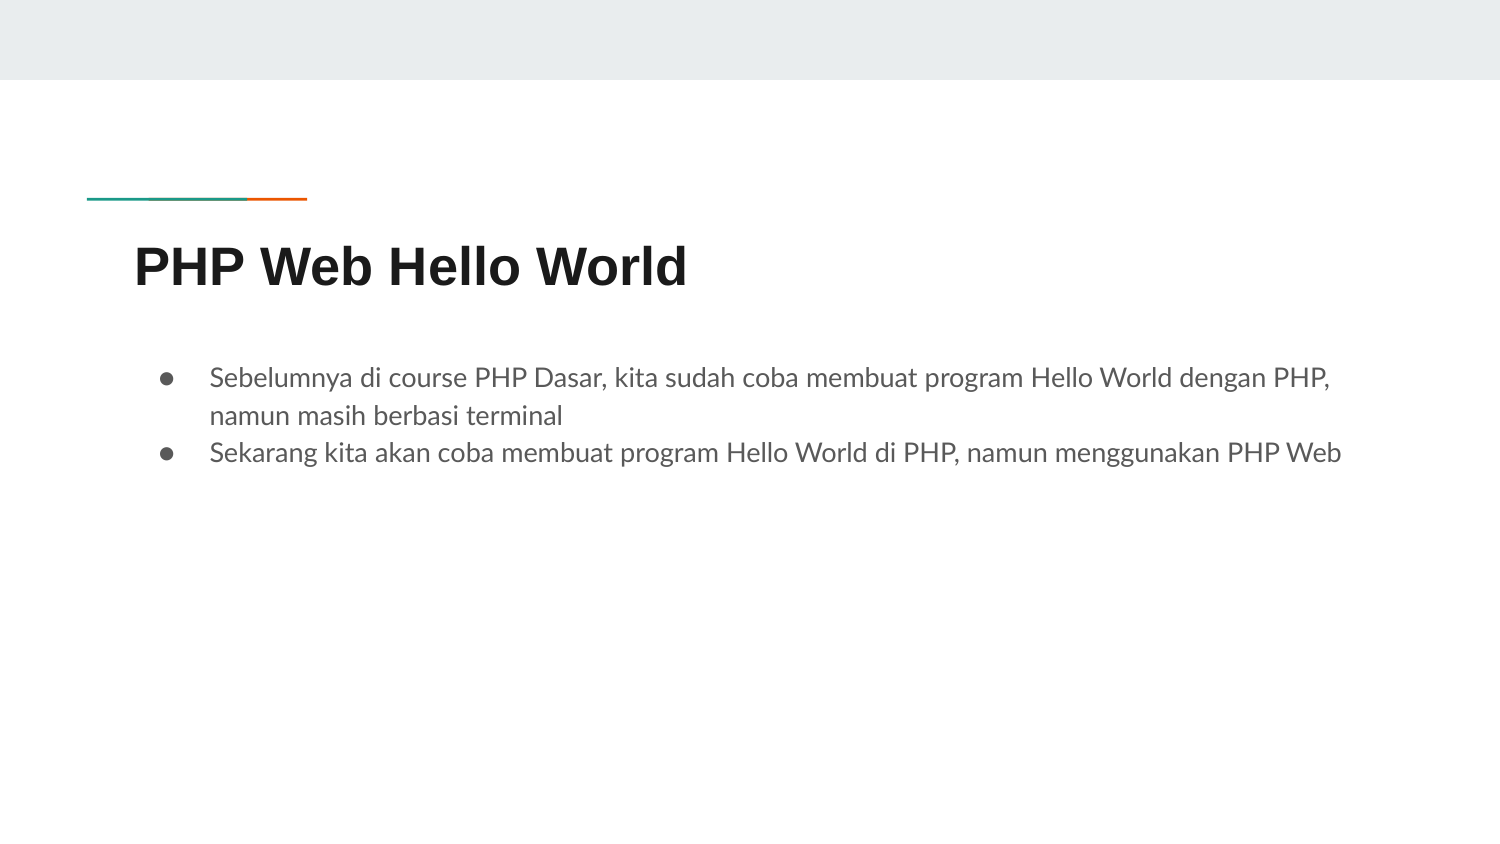

# PHP Web Hello World
Sebelumnya di course PHP Dasar, kita sudah coba membuat program Hello World dengan PHP, namun masih berbasi terminal
Sekarang kita akan coba membuat program Hello World di PHP, namun menggunakan PHP Web